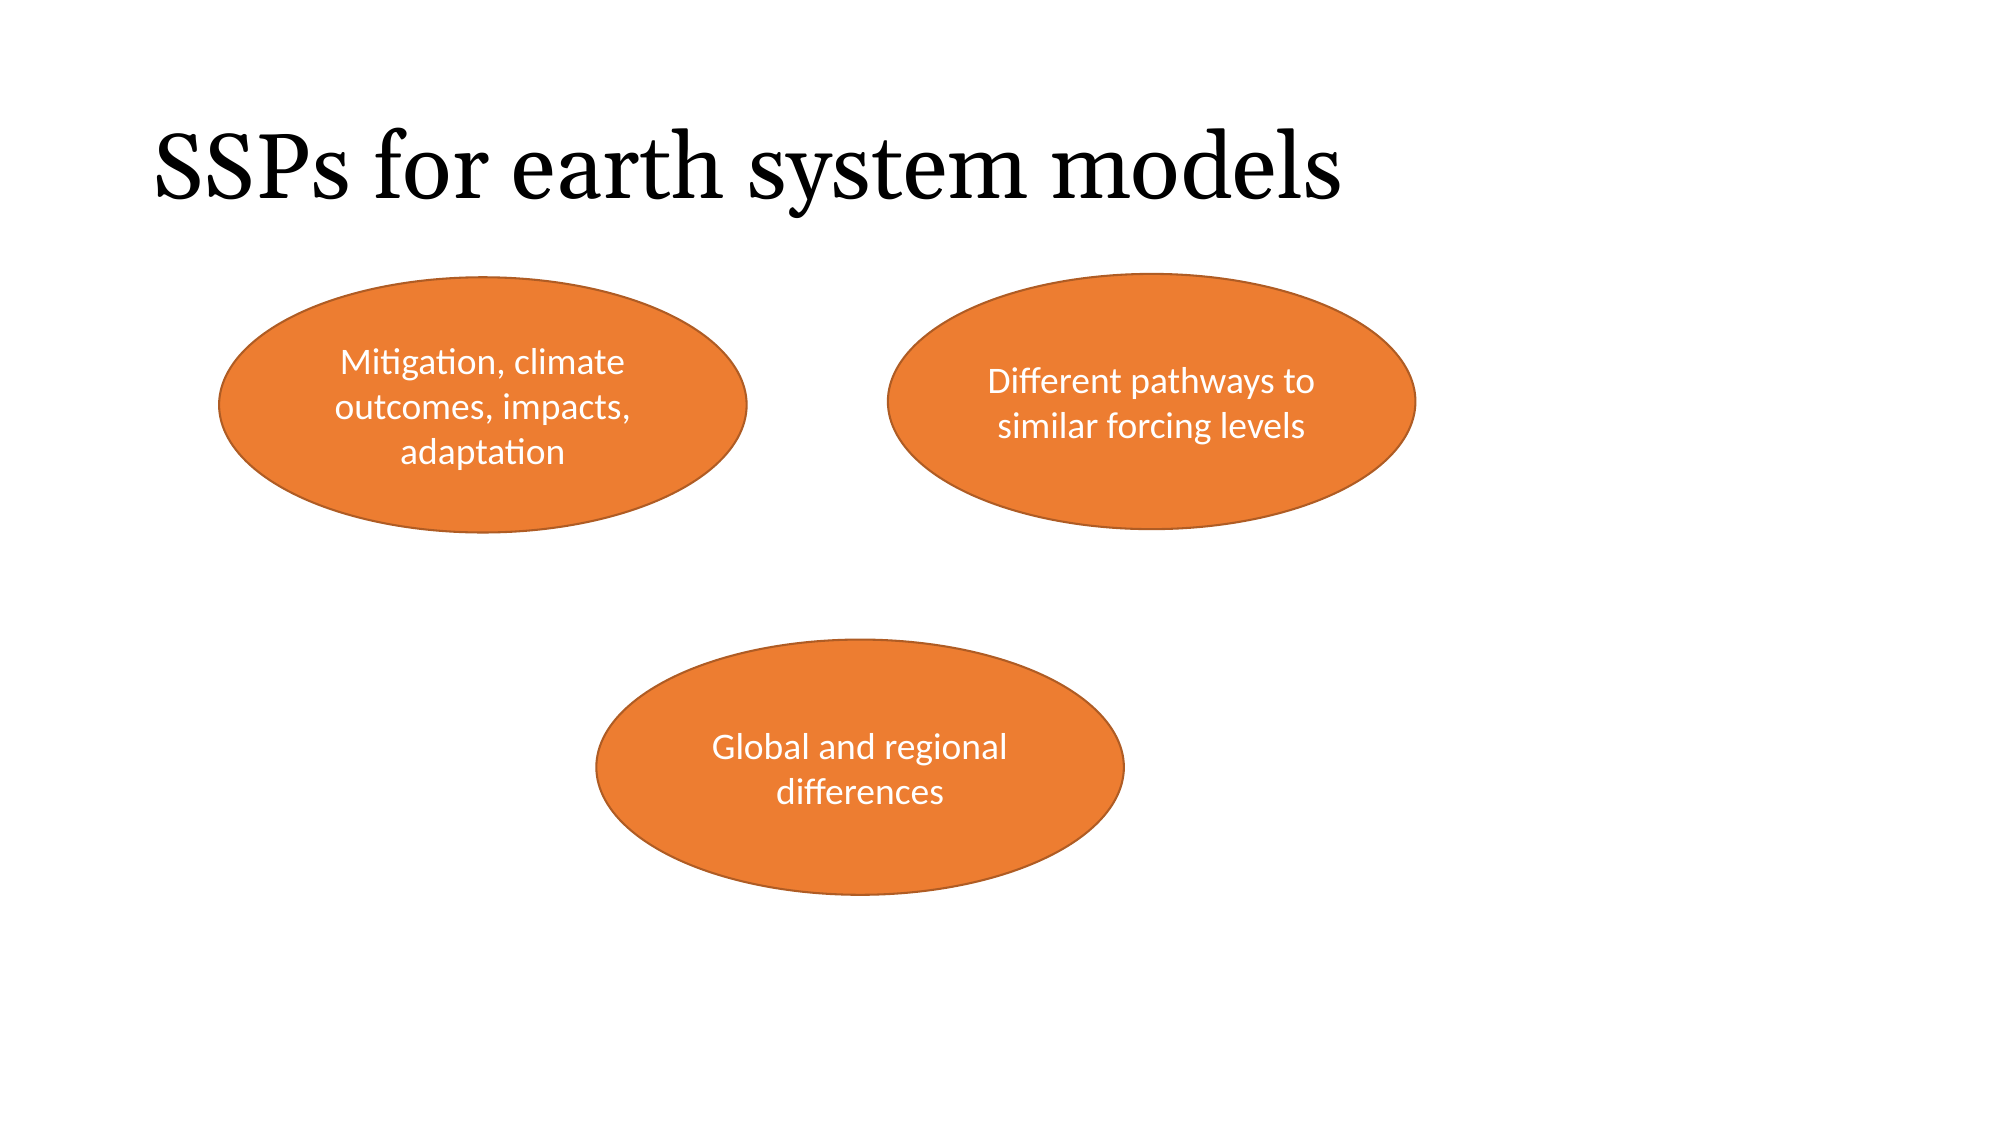

# SSPs for earth system models
Different pathways to similar forcing levels
Mitigation, climate outcomes, impacts, adaptation
Global and regional differences